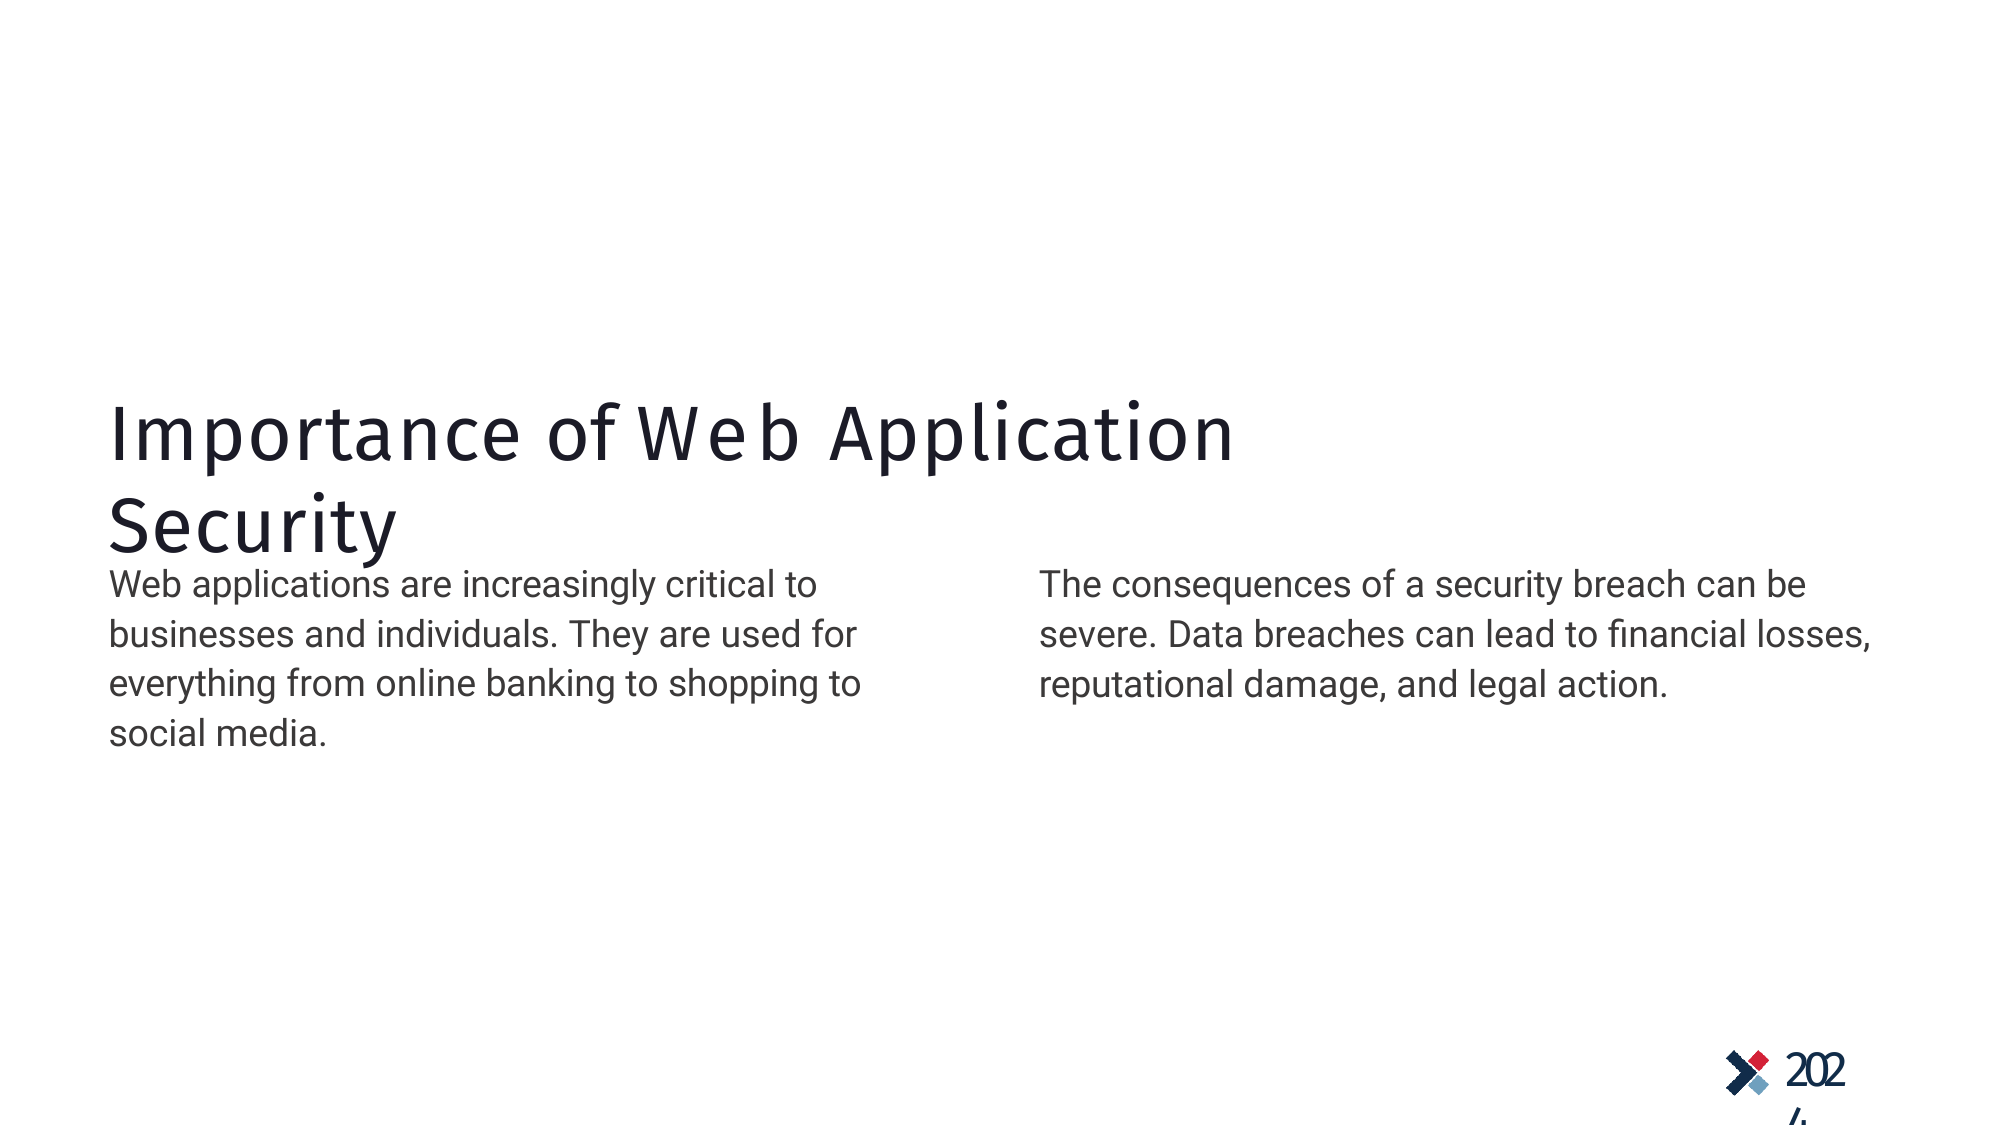

# Importance of Web Application Security
Web applications are increasingly critical to businesses and individuals. They are used for everything from online banking to shopping to social media.
The consequences of a security breach can be severe. Data breaches can lead to financial losses, reputational damage, and legal action.
2024